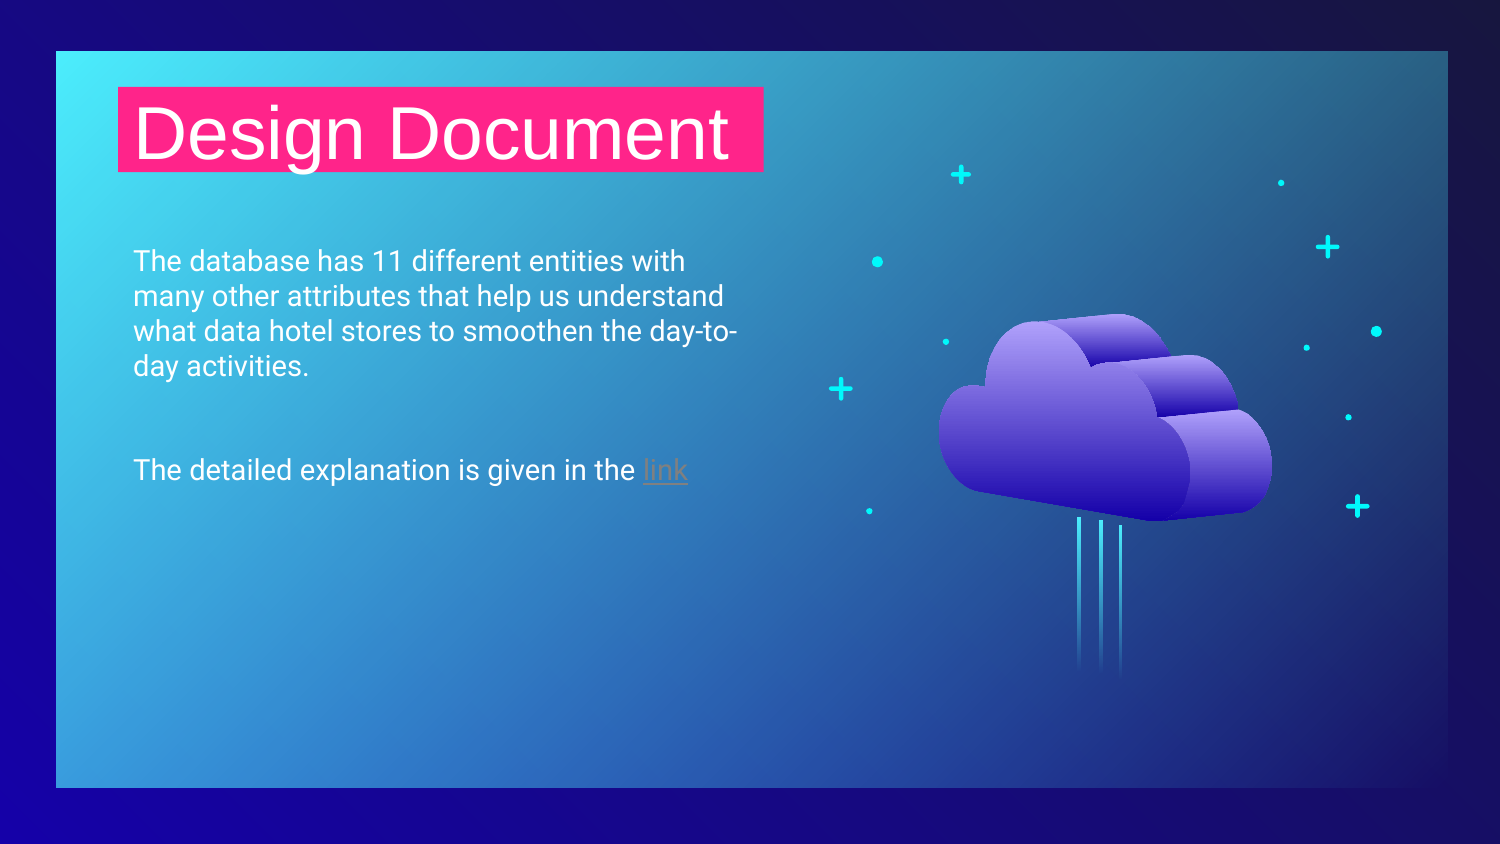

# Design Document

The database has 11 different entities with many other attributes that help us understand what data hotel stores to smoothen the day-to-day activities.

The detailed explanation is given in the link